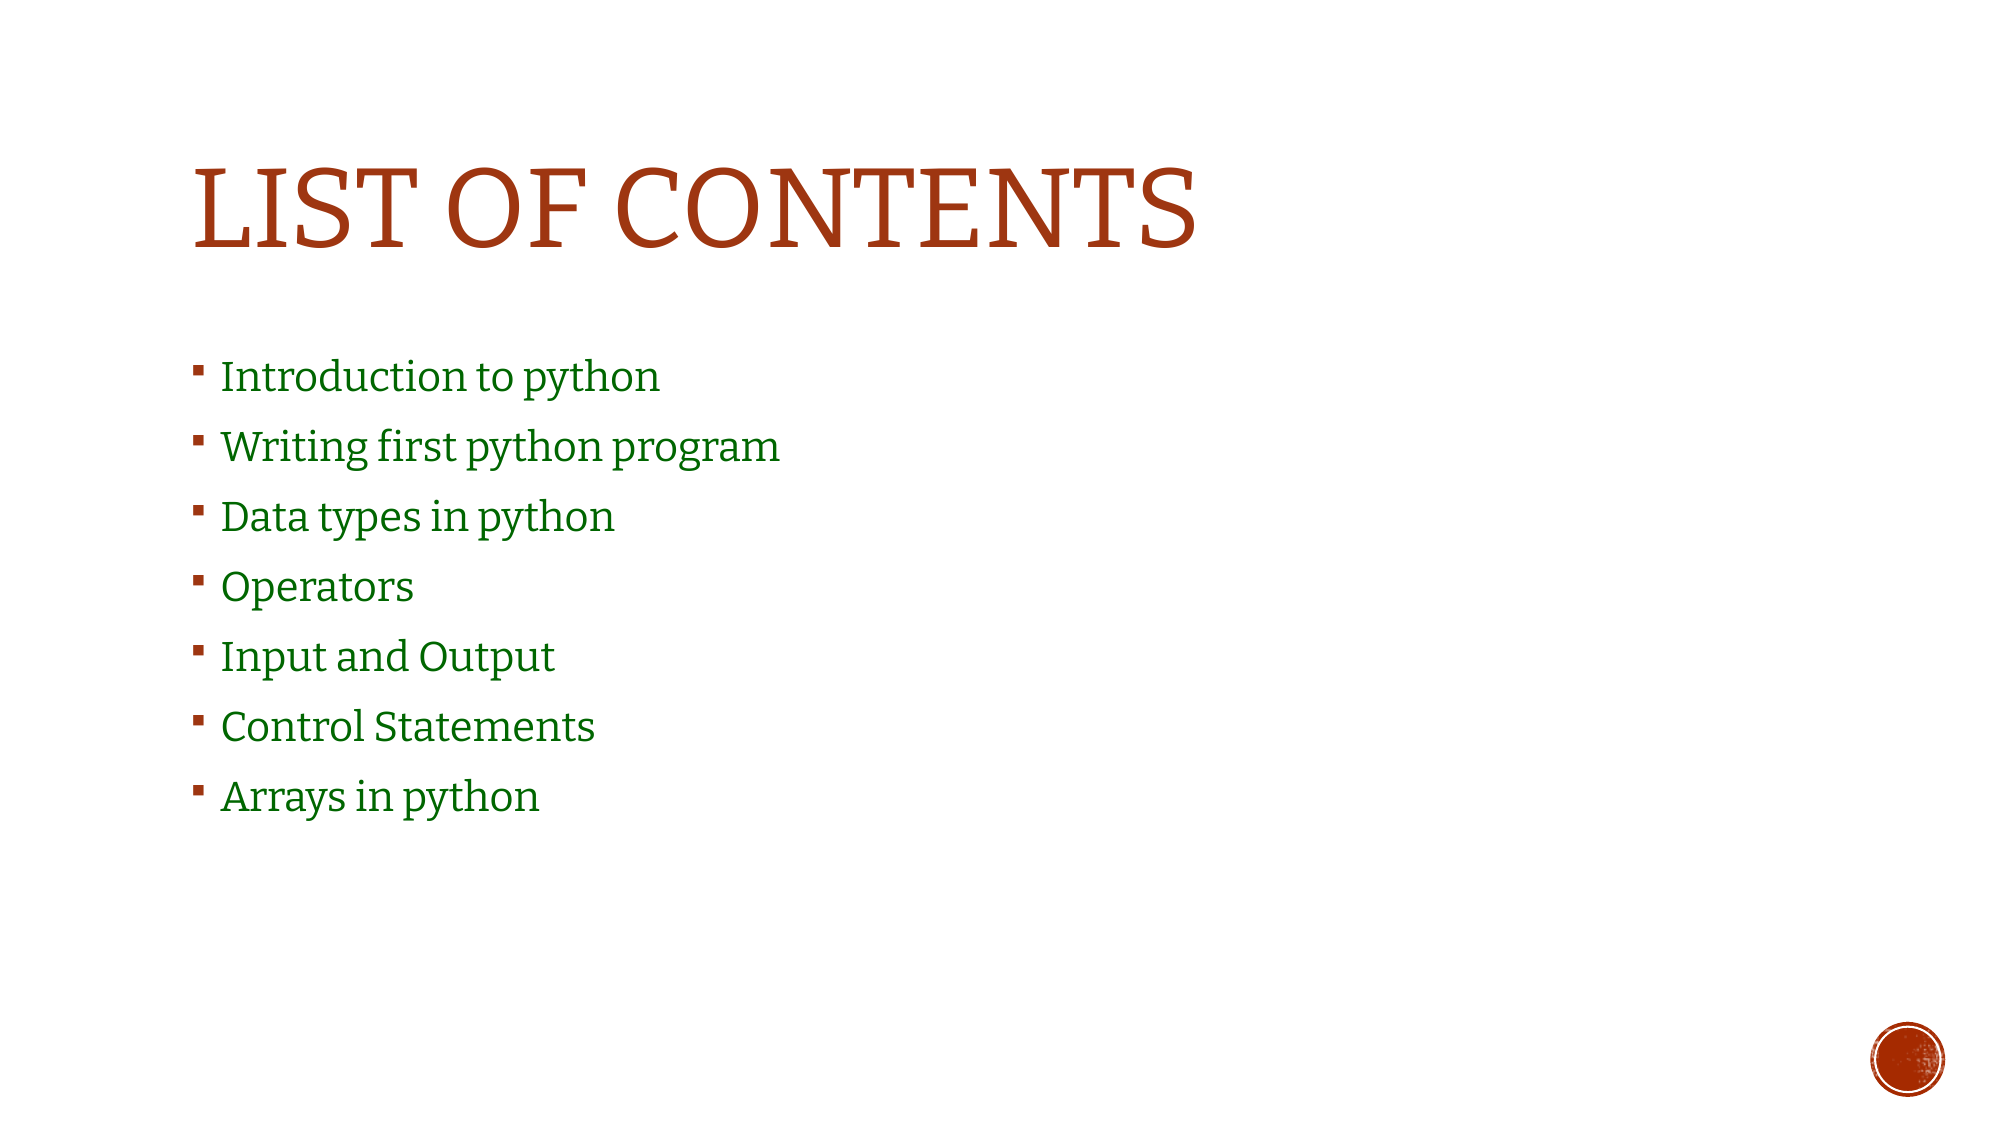

# List of contents
Introduction to python
Writing first python program
Data types in python
Operators
Input and Output
Control Statements
Arrays in python